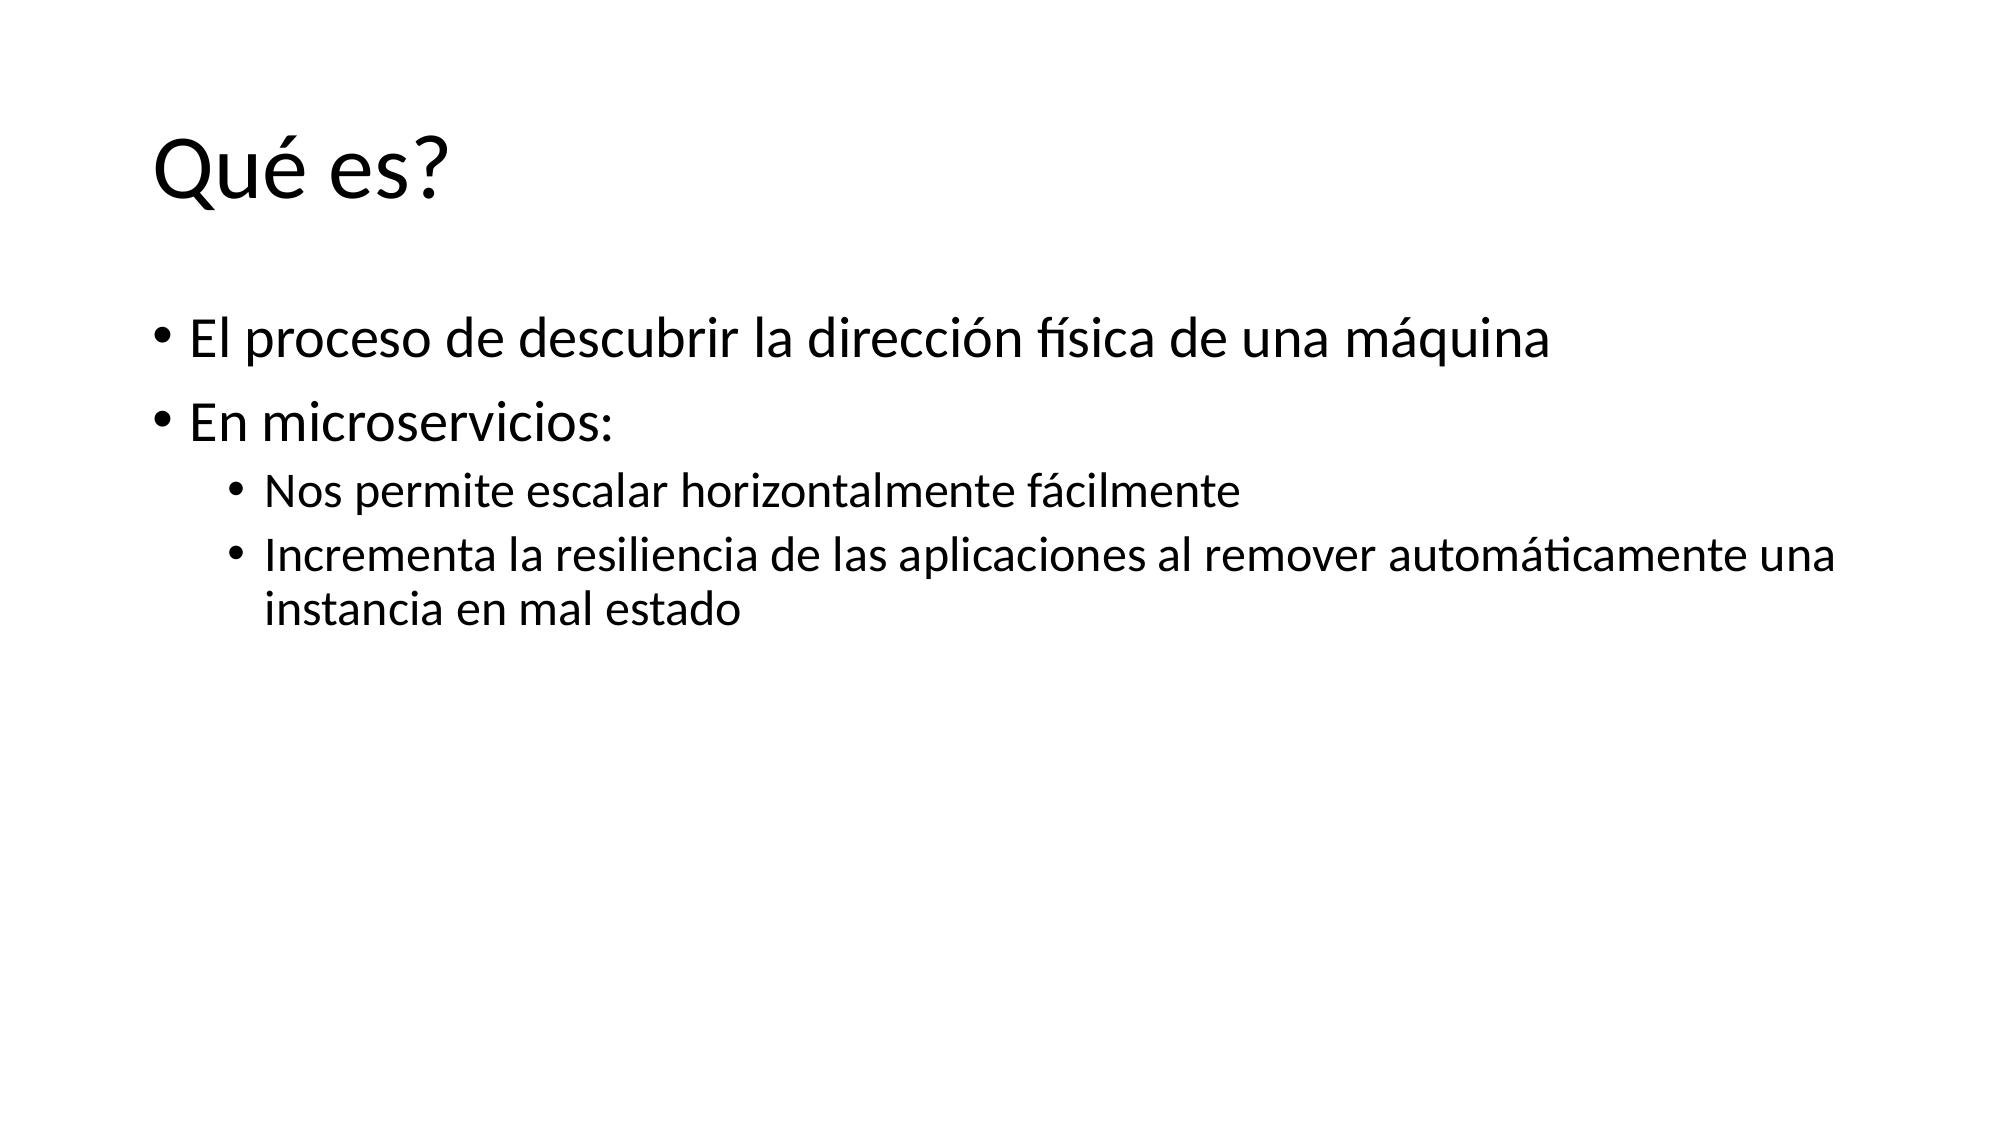

# Qué es?
El proceso de descubrir la dirección física de una máquina
En microservicios:
Nos permite escalar horizontalmente fácilmente
Incrementa la resiliencia de las aplicaciones al remover automáticamente una instancia en mal estado